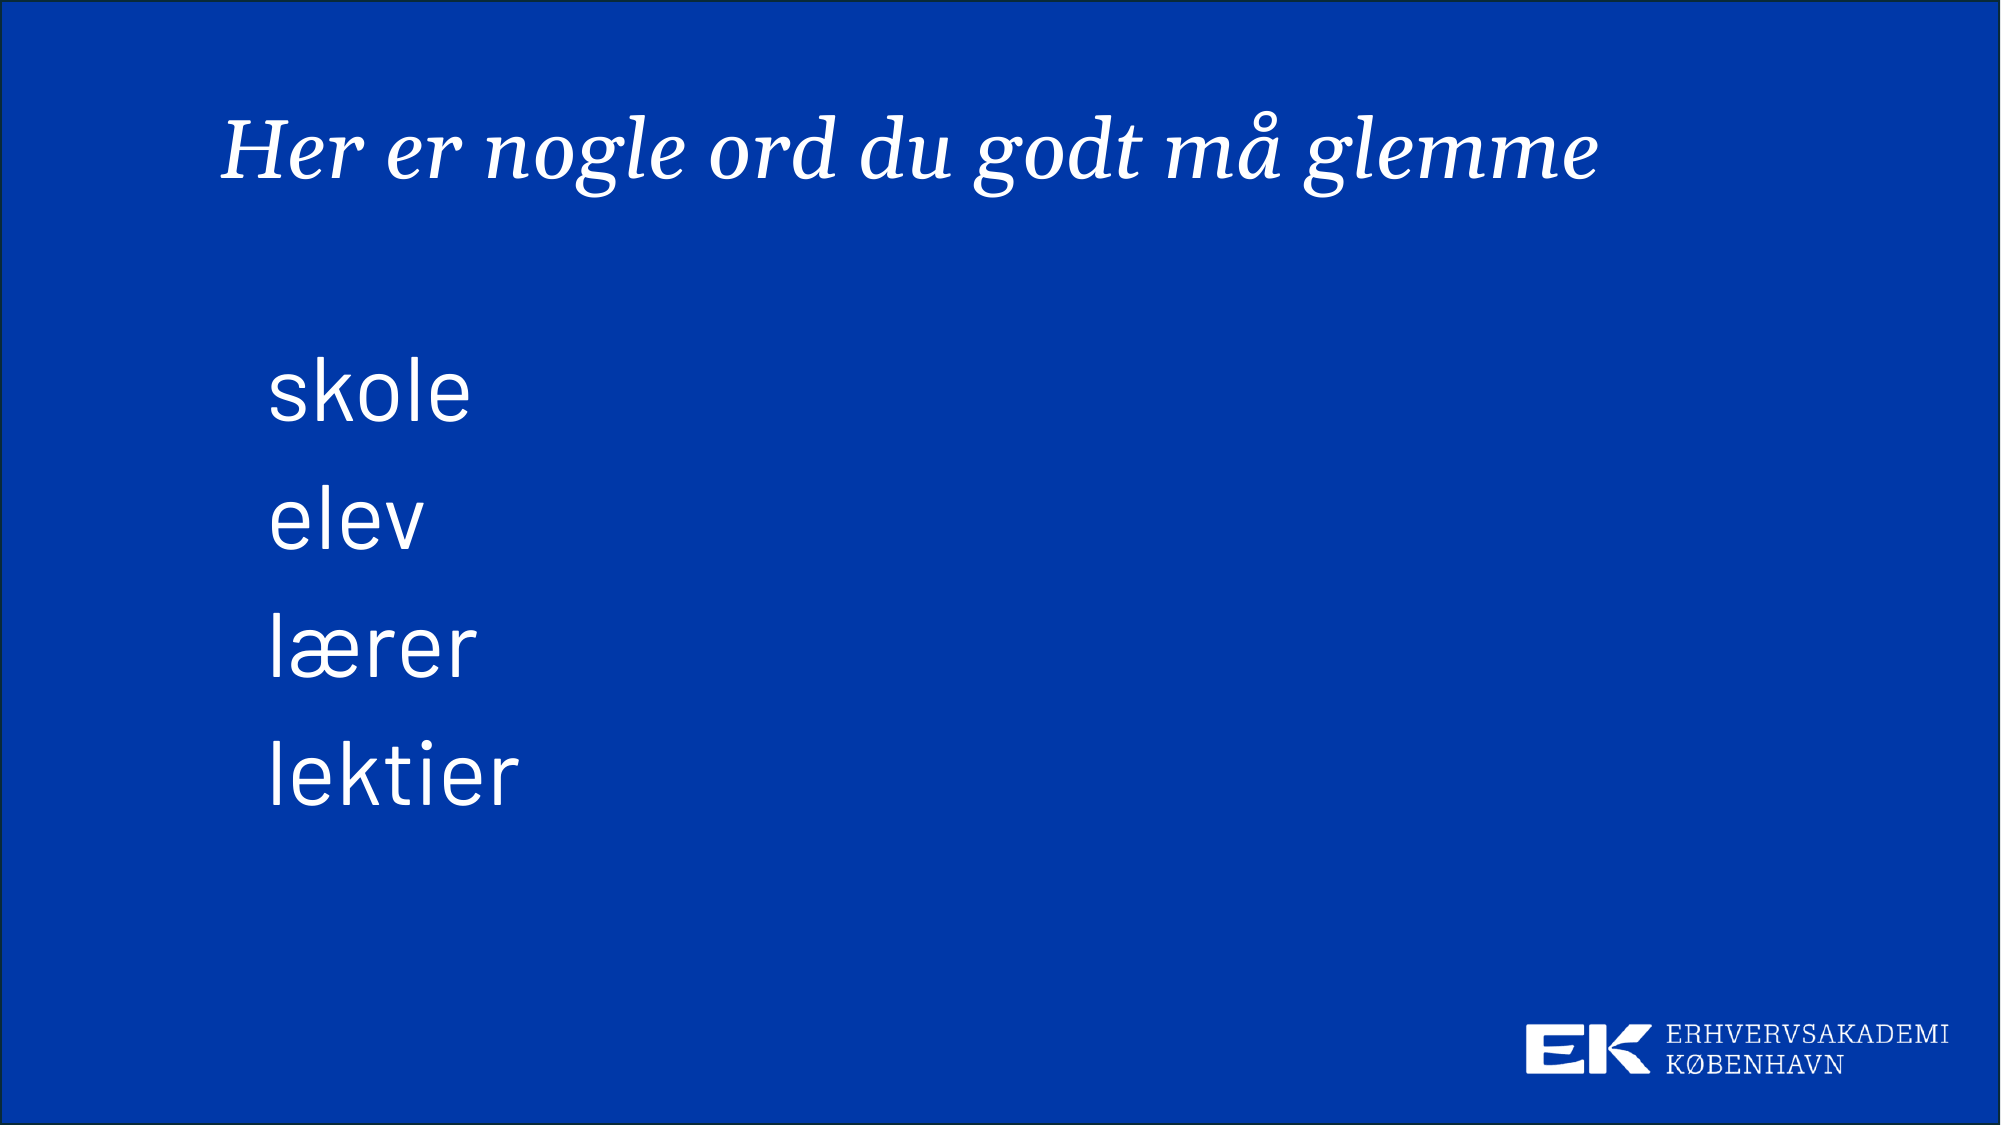

# Her er nogle ord du godt må glemme
skole
elev
lærer
lektier